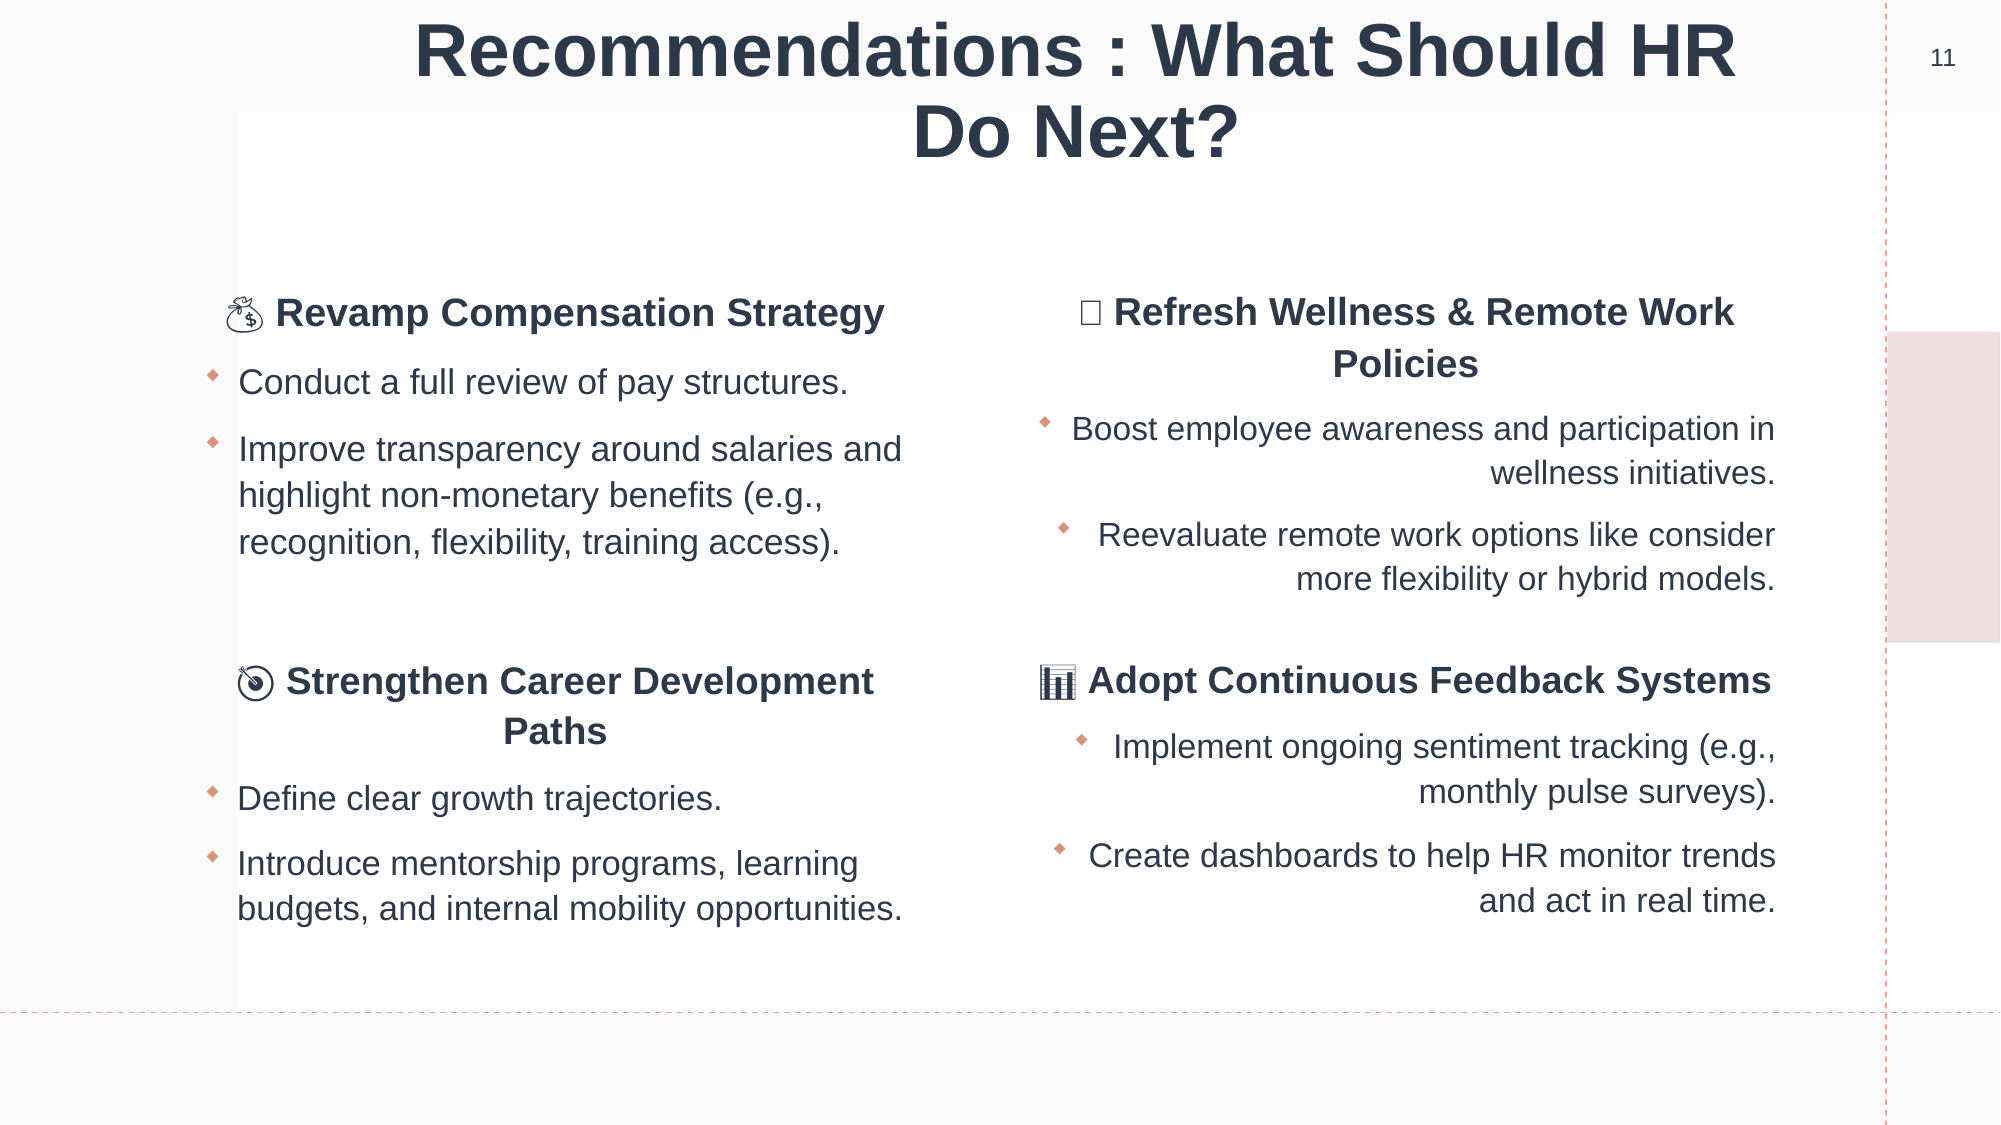

11
# Recommendations : What Should HR Do Next?
💰 Revamp Compensation Strategy
Conduct a full review of pay structures.
Improve transparency around salaries and highlight non-monetary benefits (e.g., recognition, flexibility, training access).
🧸 Refresh Wellness & Remote Work Policies
Boost employee awareness and participation in wellness initiatives.
Reevaluate remote work options like consider more flexibility or hybrid models.
🎯 Strengthen Career Development Paths
Define clear growth trajectories.
Introduce mentorship programs, learning budgets, and internal mobility opportunities.
📊 Adopt Continuous Feedback Systems
Implement ongoing sentiment tracking (e.g., monthly pulse surveys).
Create dashboards to help HR monitor trends and act in real time.